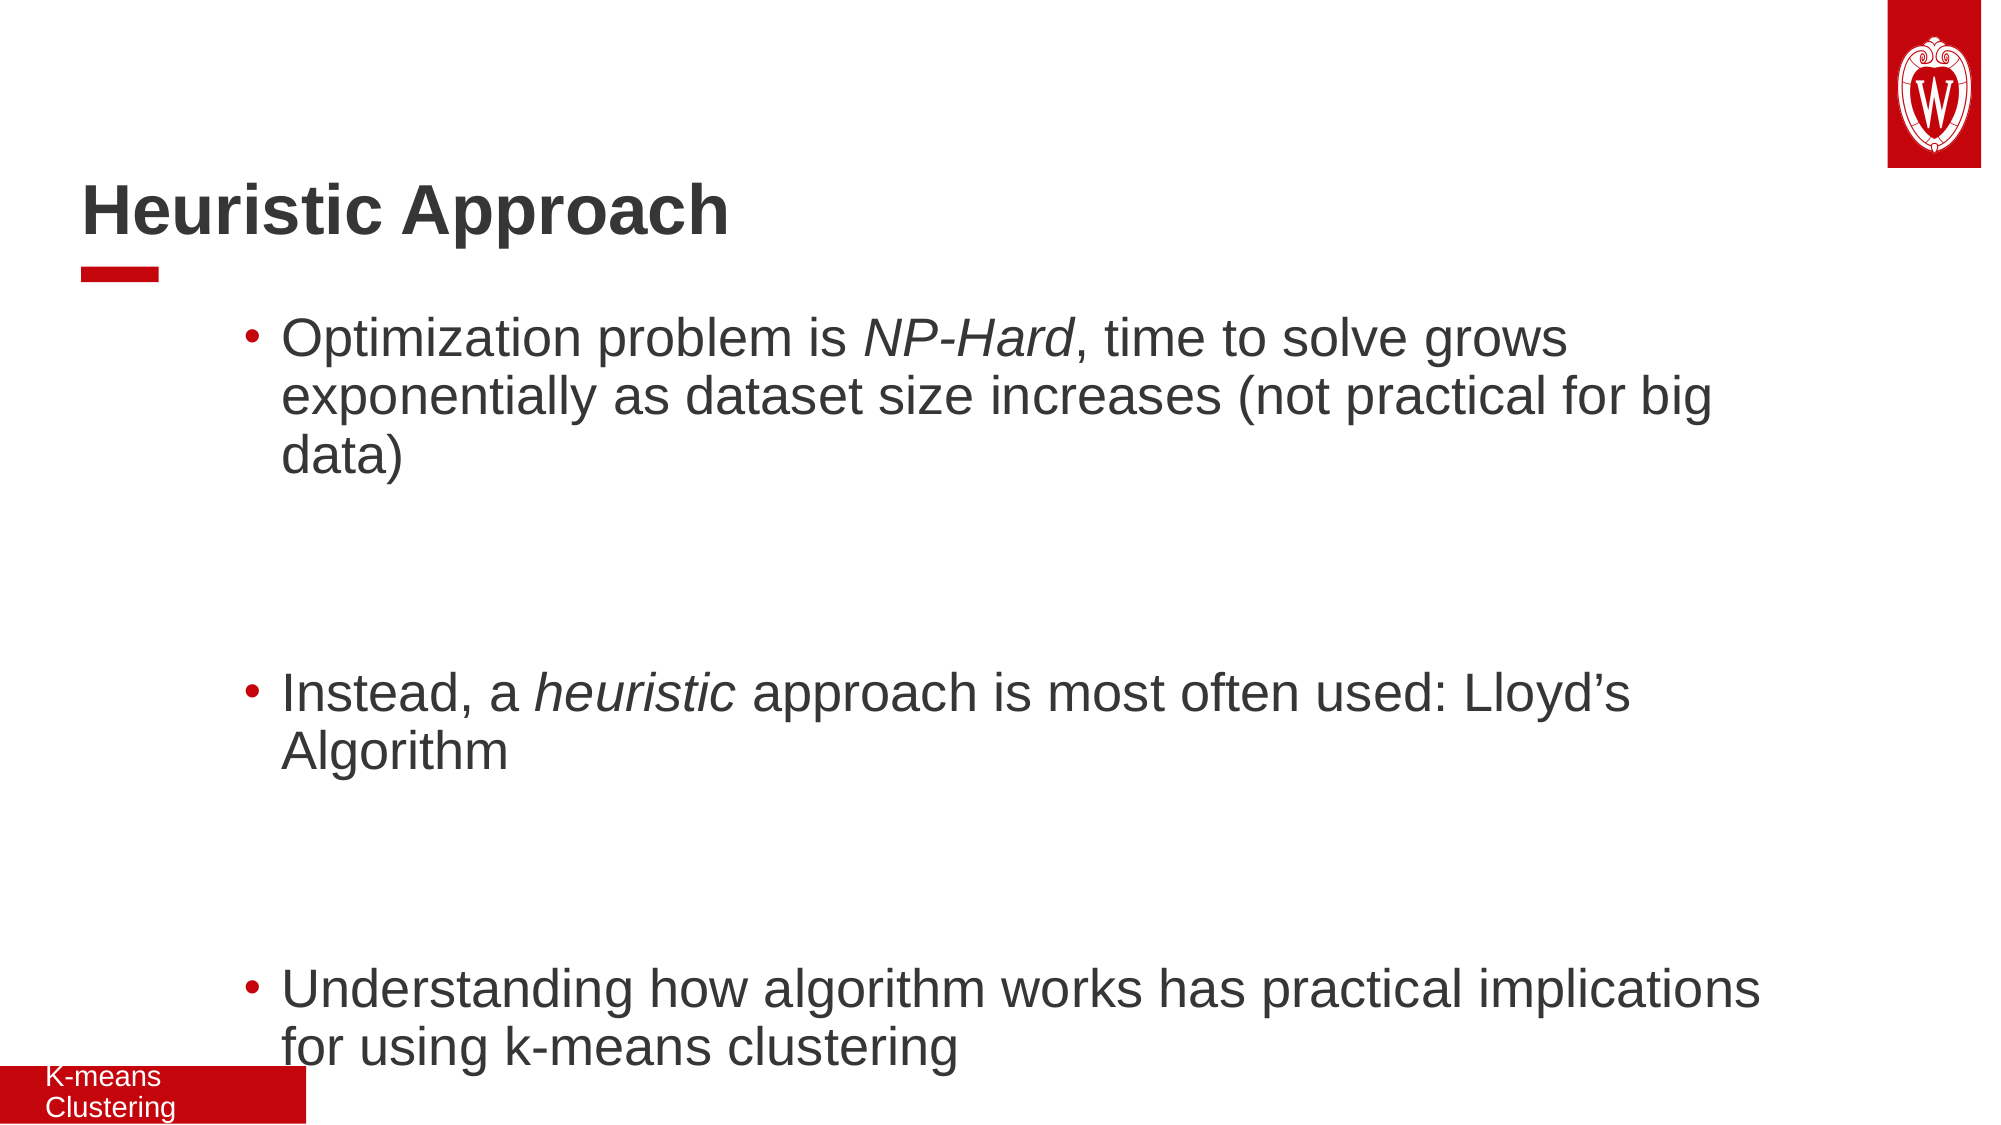

# Heuristic Approach
Optimization problem is NP-Hard, time to solve grows exponentially as dataset size increases (not practical for big data)

Instead, a heuristic approach is most often used: Lloyd’s Algorithm

Understanding how algorithm works has practical implications for using k-means clustering
K-means Clustering